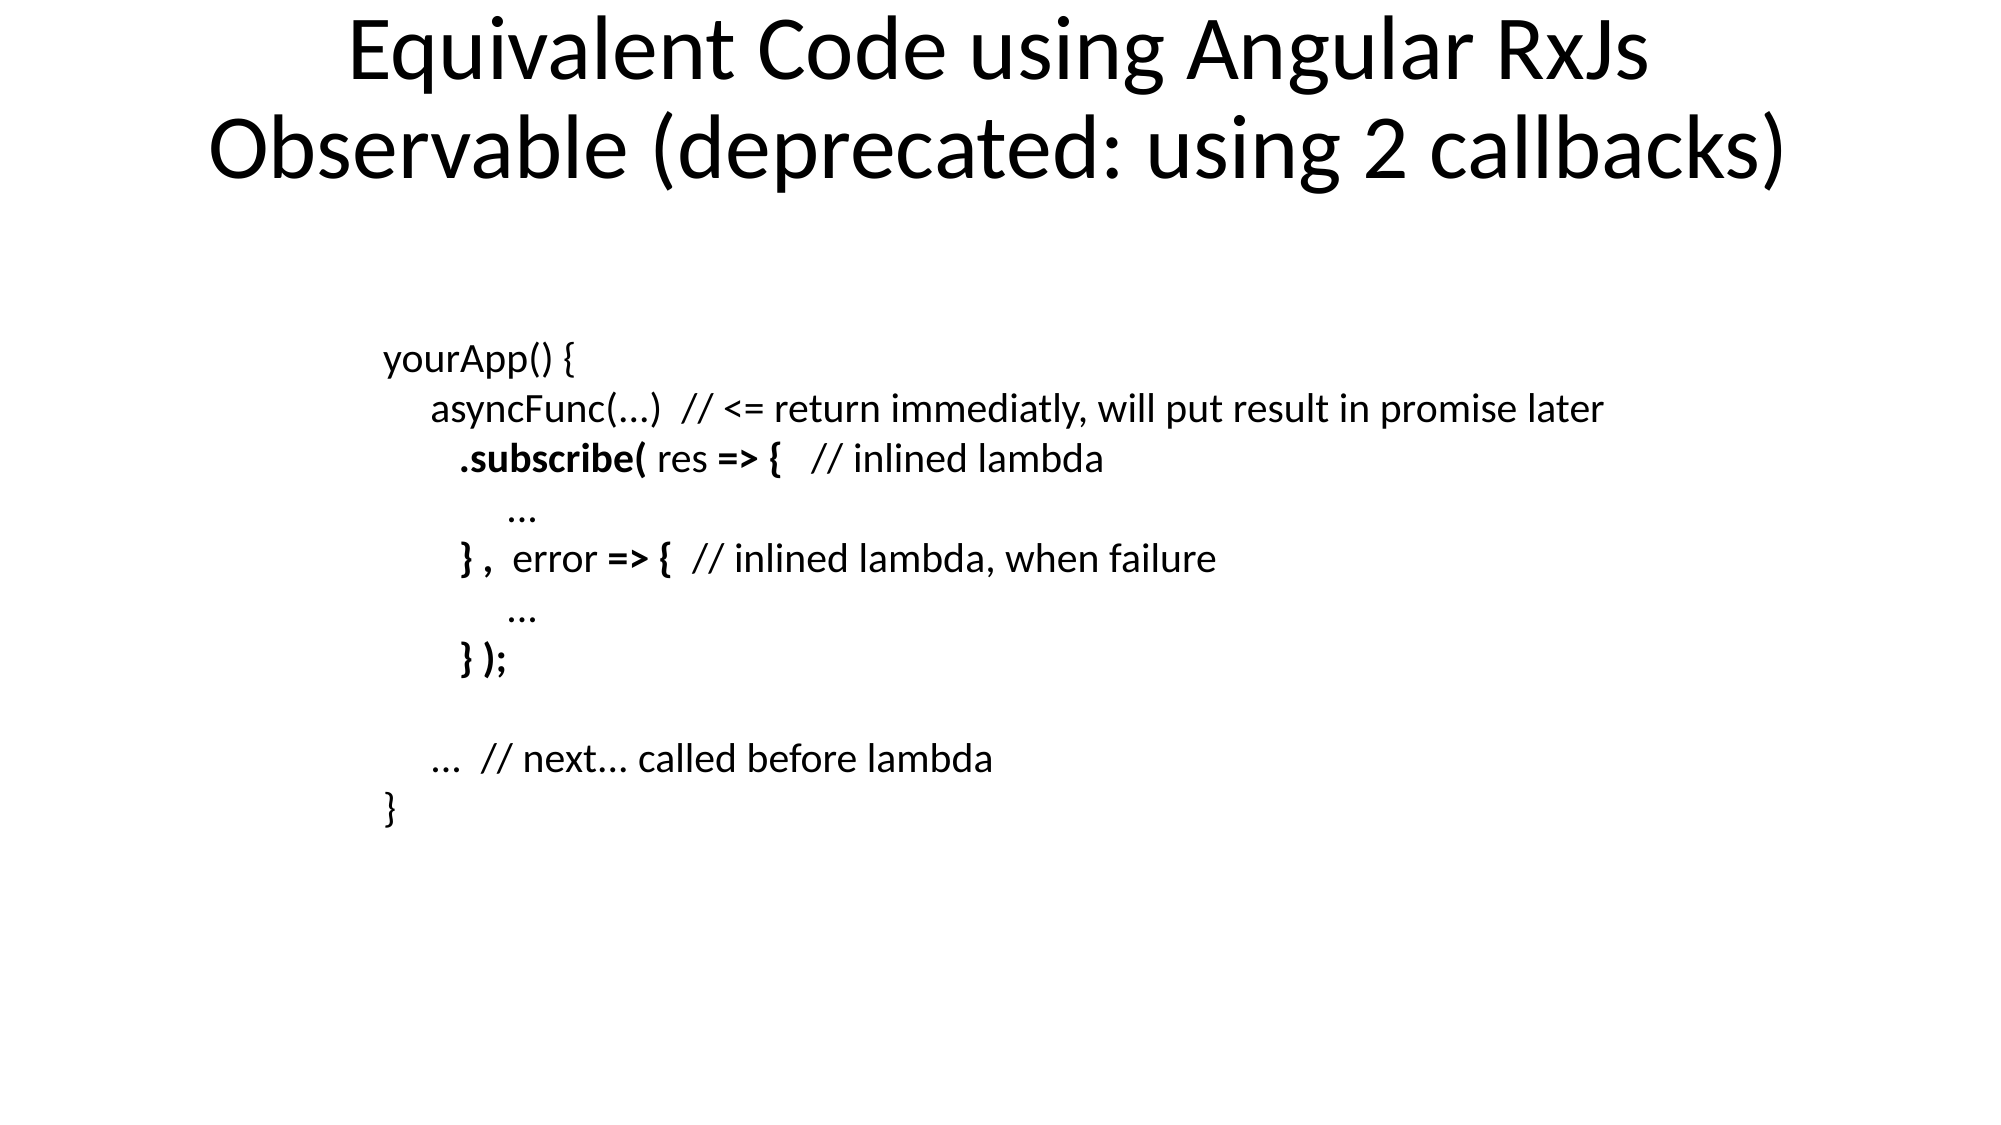

# Equivalent Code using Angular RxJs Observable (deprecated: using 2 callbacks)

yourApp() {
     asyncFunc(...)  // <= return immediatly, will put result in promise later
        .subscribe( res => {   // inlined lambda
             ...
        } ,  error => {  // inlined lambda, when failure
             ...
        } );

     ...  // next... called before lambda
}